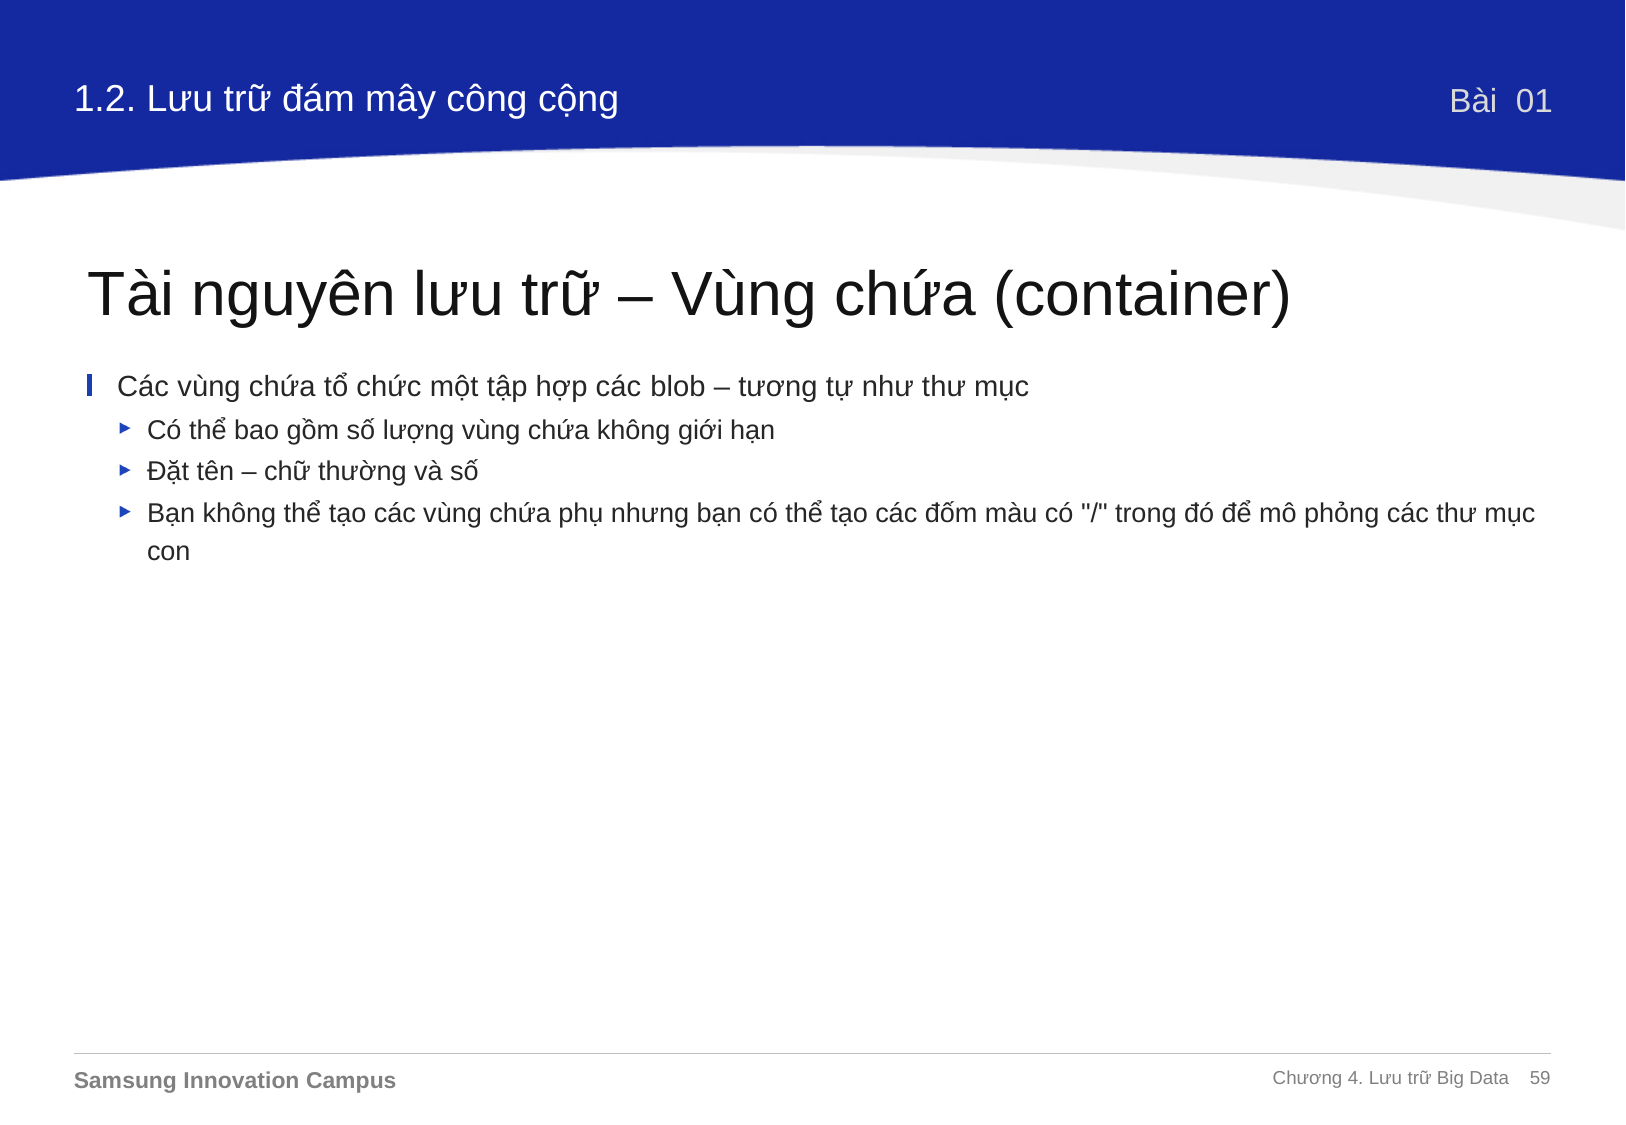

1.2. Lưu trữ đám mây công cộng
Bài  01
Tài nguyên lưu trữ – Vùng chứa (container)
Các vùng chứa tổ chức một tập hợp các blob – tương tự như thư mục
Có thể bao gồm số lượng vùng chứa không giới hạn
Đặt tên – chữ thường và số
Bạn không thể tạo các vùng chứa phụ nhưng bạn có thể tạo các đốm màu có "/" trong đó để mô phỏng các thư mục con